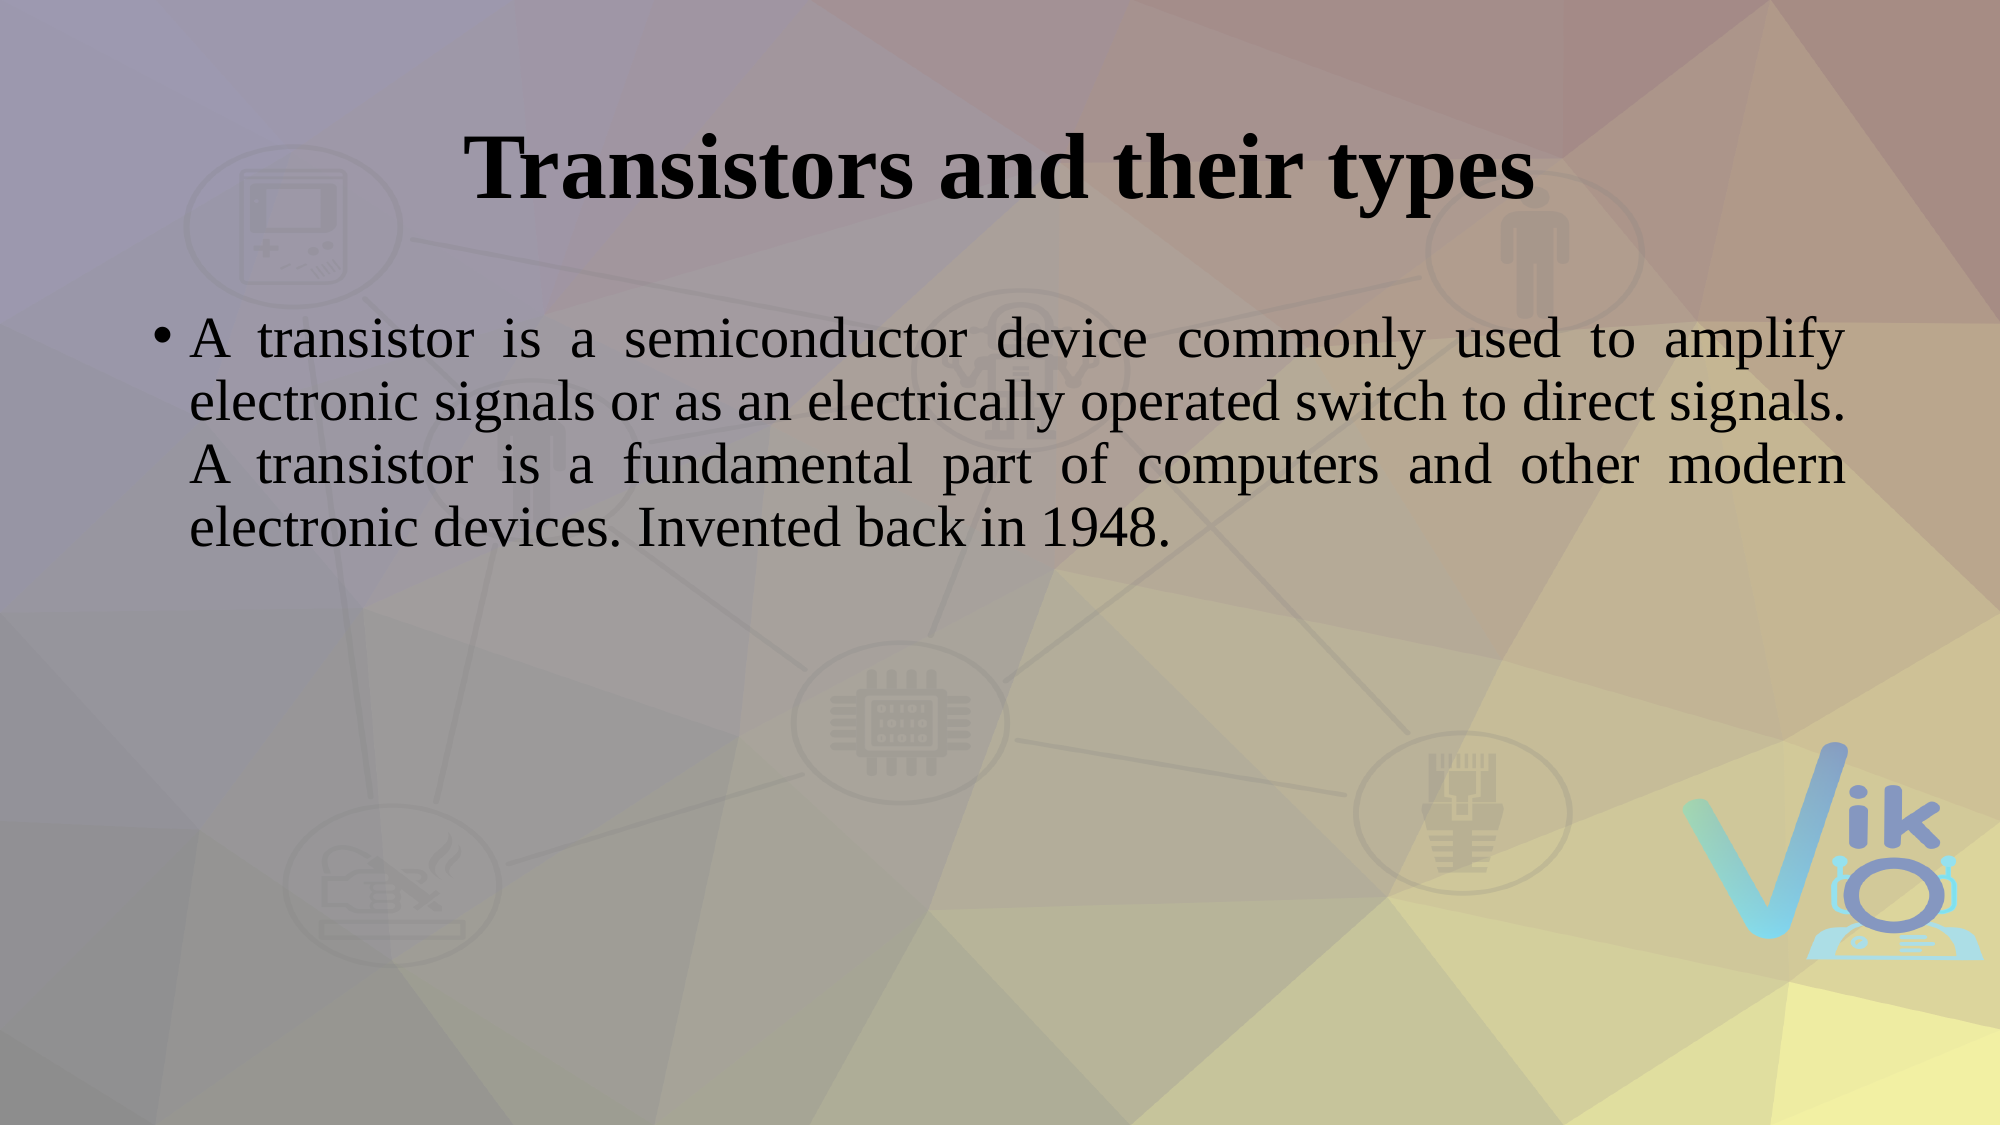

# Transistors and their types
A transistor is a semiconductor device commonly used to amplify electronic signals or as an electrically operated switch to direct signals. A transistor is a fundamental part of computers and other modern electronic devices. Invented back in 1948.